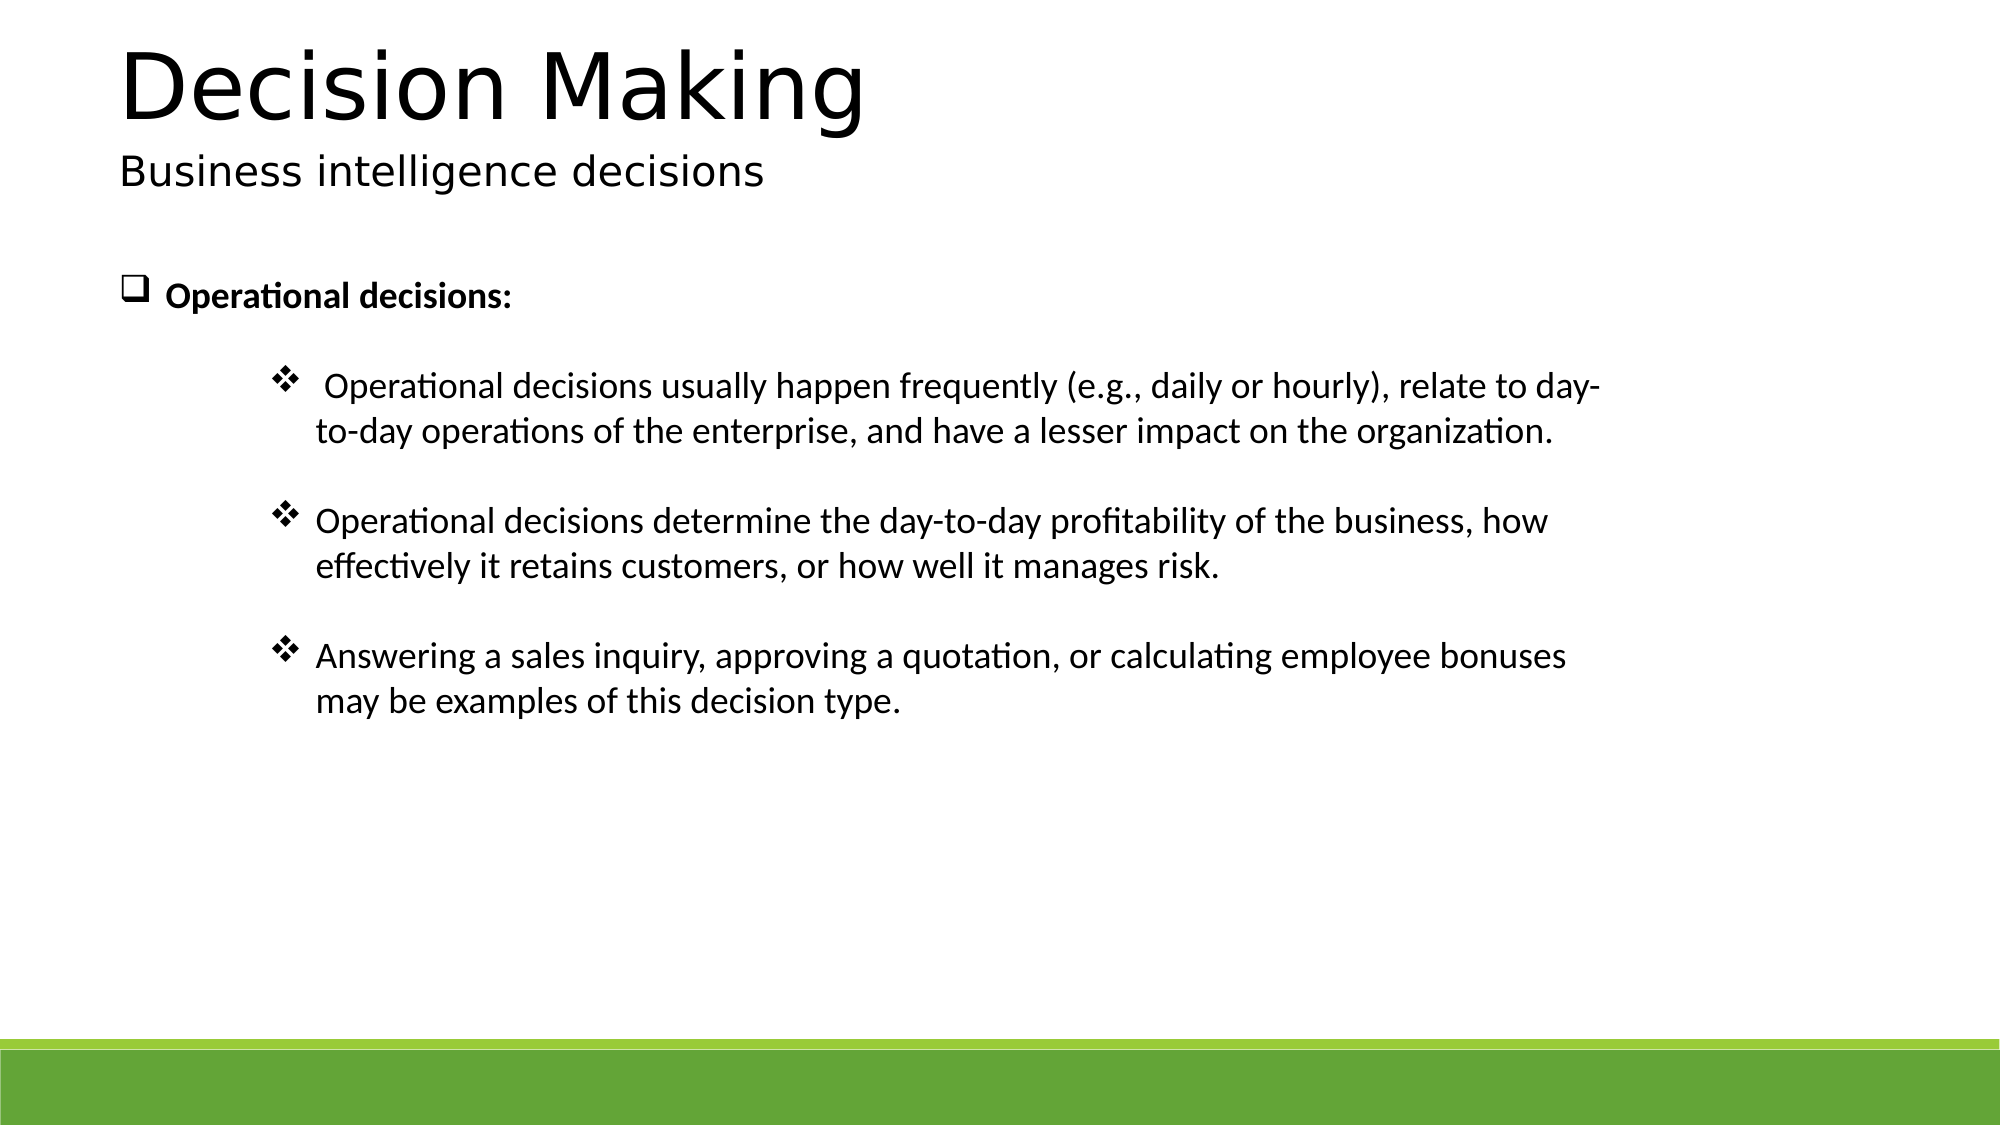

Decision Making
Business intelligence decisions
Operational decisions:

 Operational decisions usually happen frequently (e.g., daily or hourly), relate to day-to-day op­erations of the enterprise, and have a lesser impact on the organization.

Operational decisions determine the day-to-day profitability of the business, how effectively it retains customers, or how well it manages risk.

Answering a sales inquiry, approving a quotation, or calculating employee bonuses may be examples of this decision type.